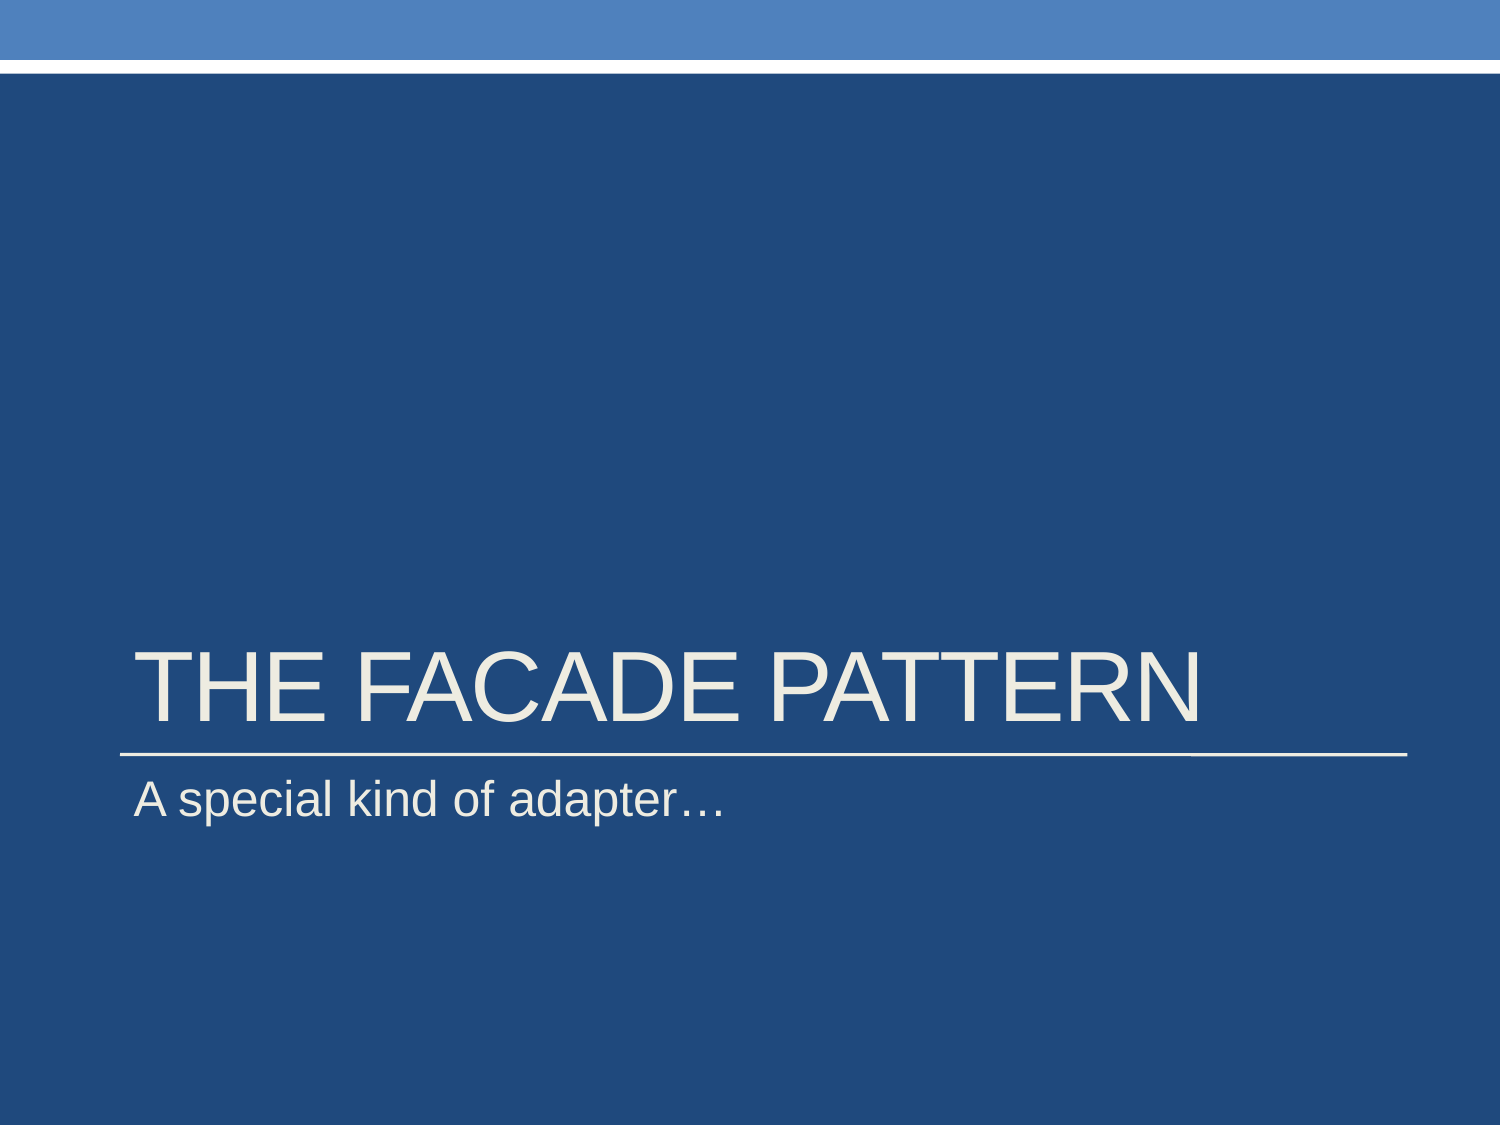

55
# The FaCade Pattern
A special kind of adapter…